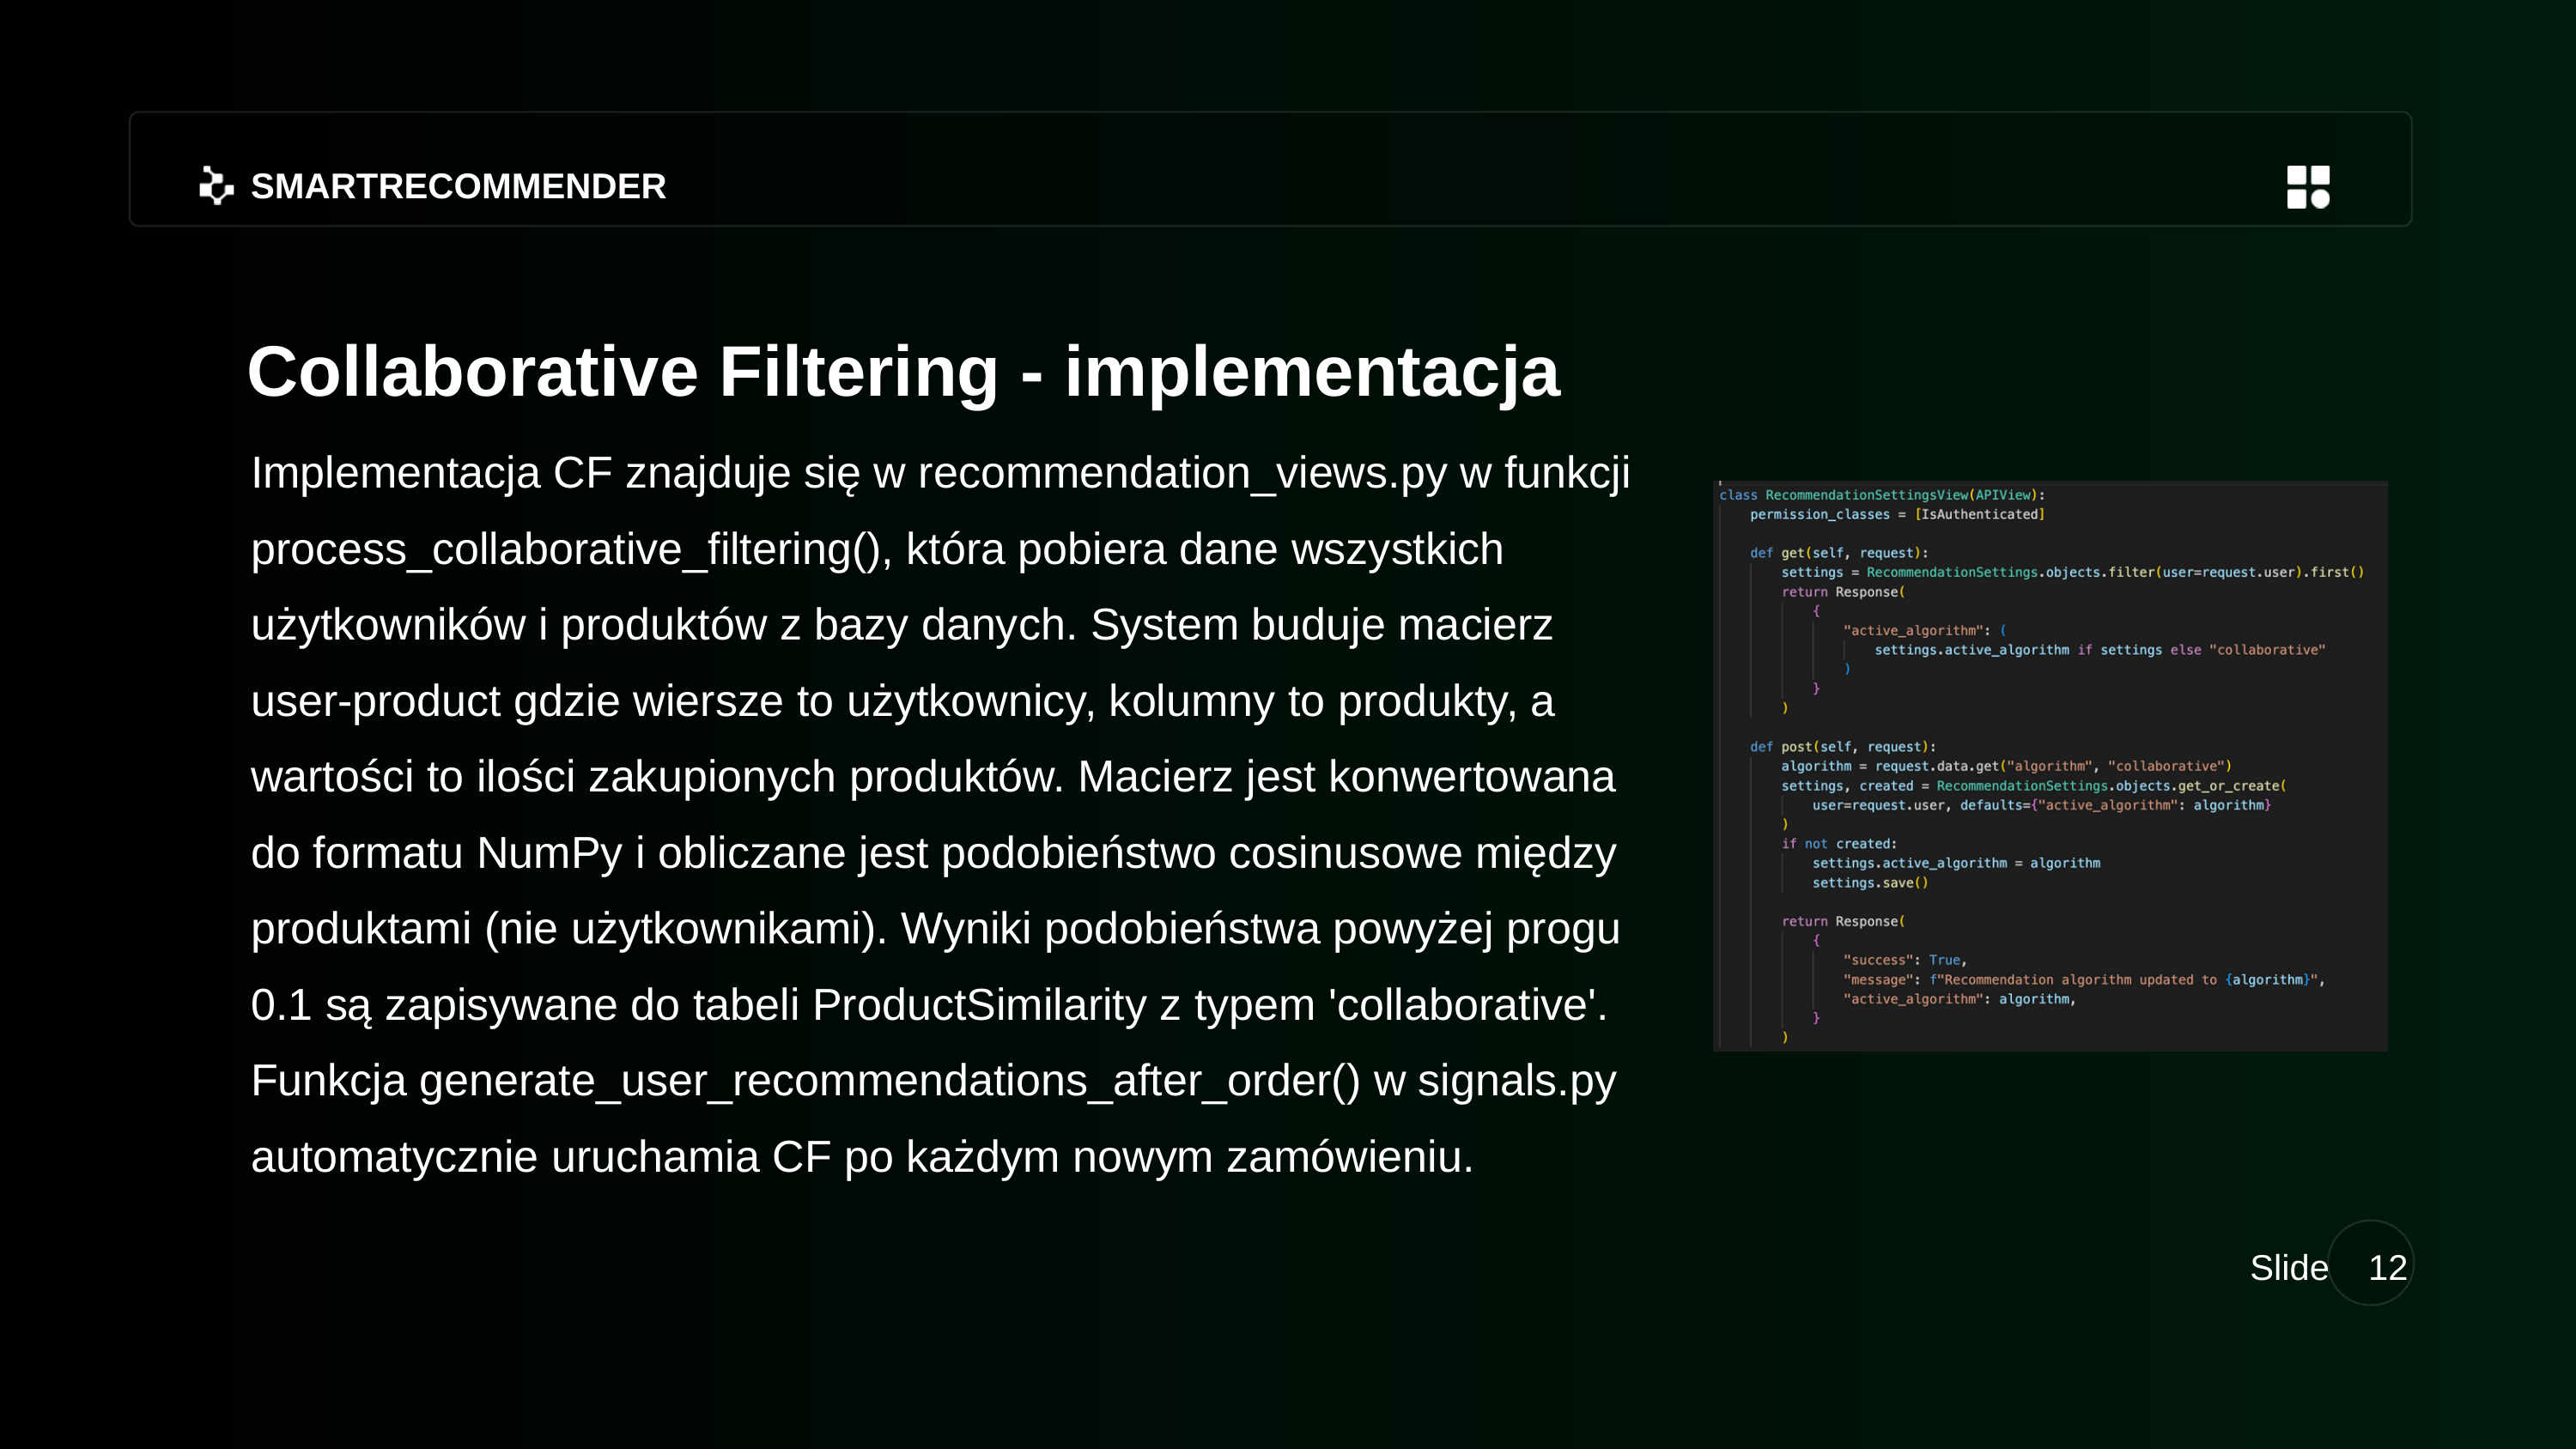

SMARTRECOMMENDER
Collaborative Filtering - implementacja
Implementacja CF znajduje się w recommendation_views.py w funkcji process_collaborative_filtering(), która pobiera dane wszystkich użytkowników i produktów z bazy danych. System buduje macierz user-product gdzie wiersze to użytkownicy, kolumny to produkty, a wartości to ilości zakupionych produktów. Macierz jest konwertowana do formatu NumPy i obliczane jest podobieństwo cosinusowe między produktami (nie użytkownikami). Wyniki podobieństwa powyżej progu 0.1 są zapisywane do tabeli ProductSimilarity z typem 'collaborative'. Funkcja generate_user_recommendations_after_order() w signals.py automatycznie uruchamia CF po każdym nowym zamówieniu.

Slide
12